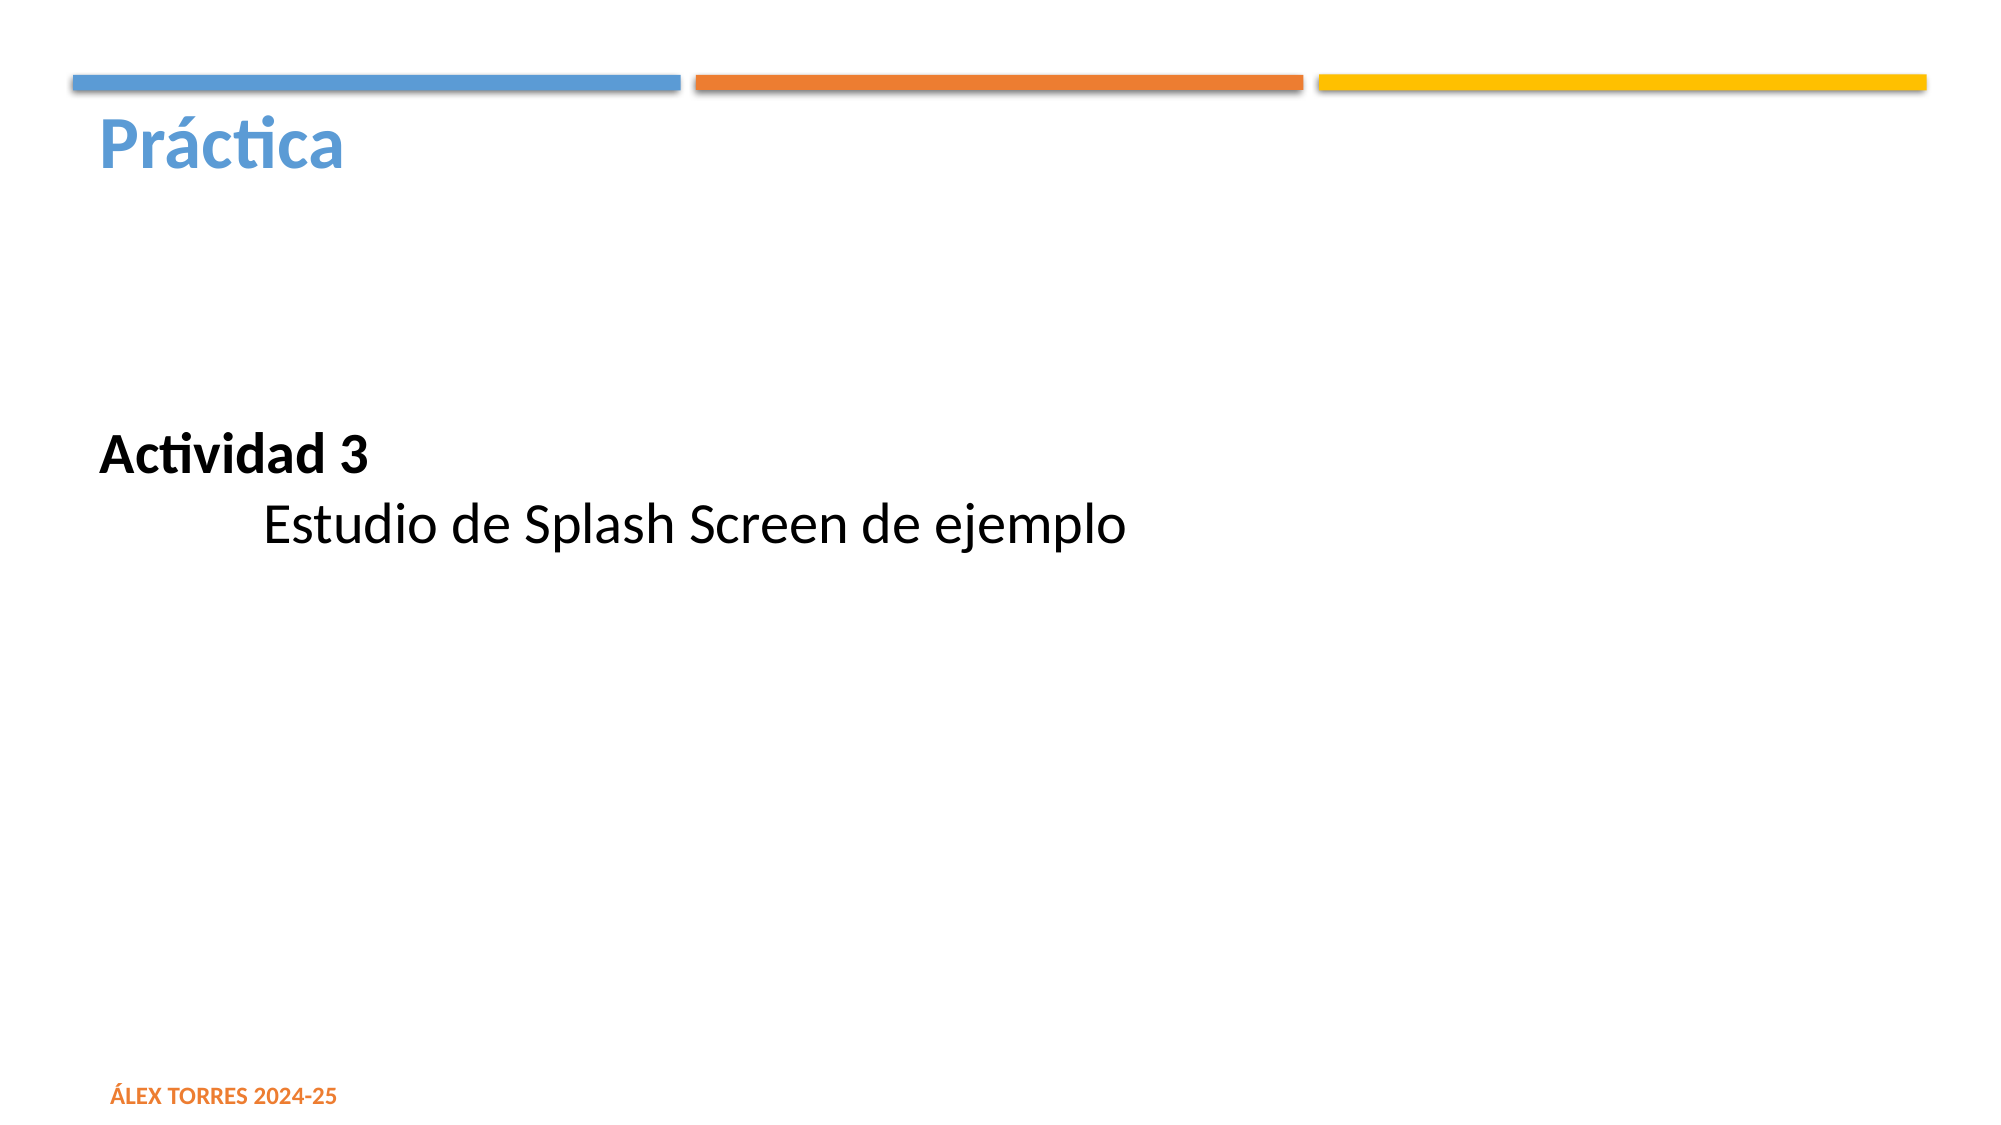

Práctica

Actividad 3
	 Estudio de Splash Screen de ejemplo